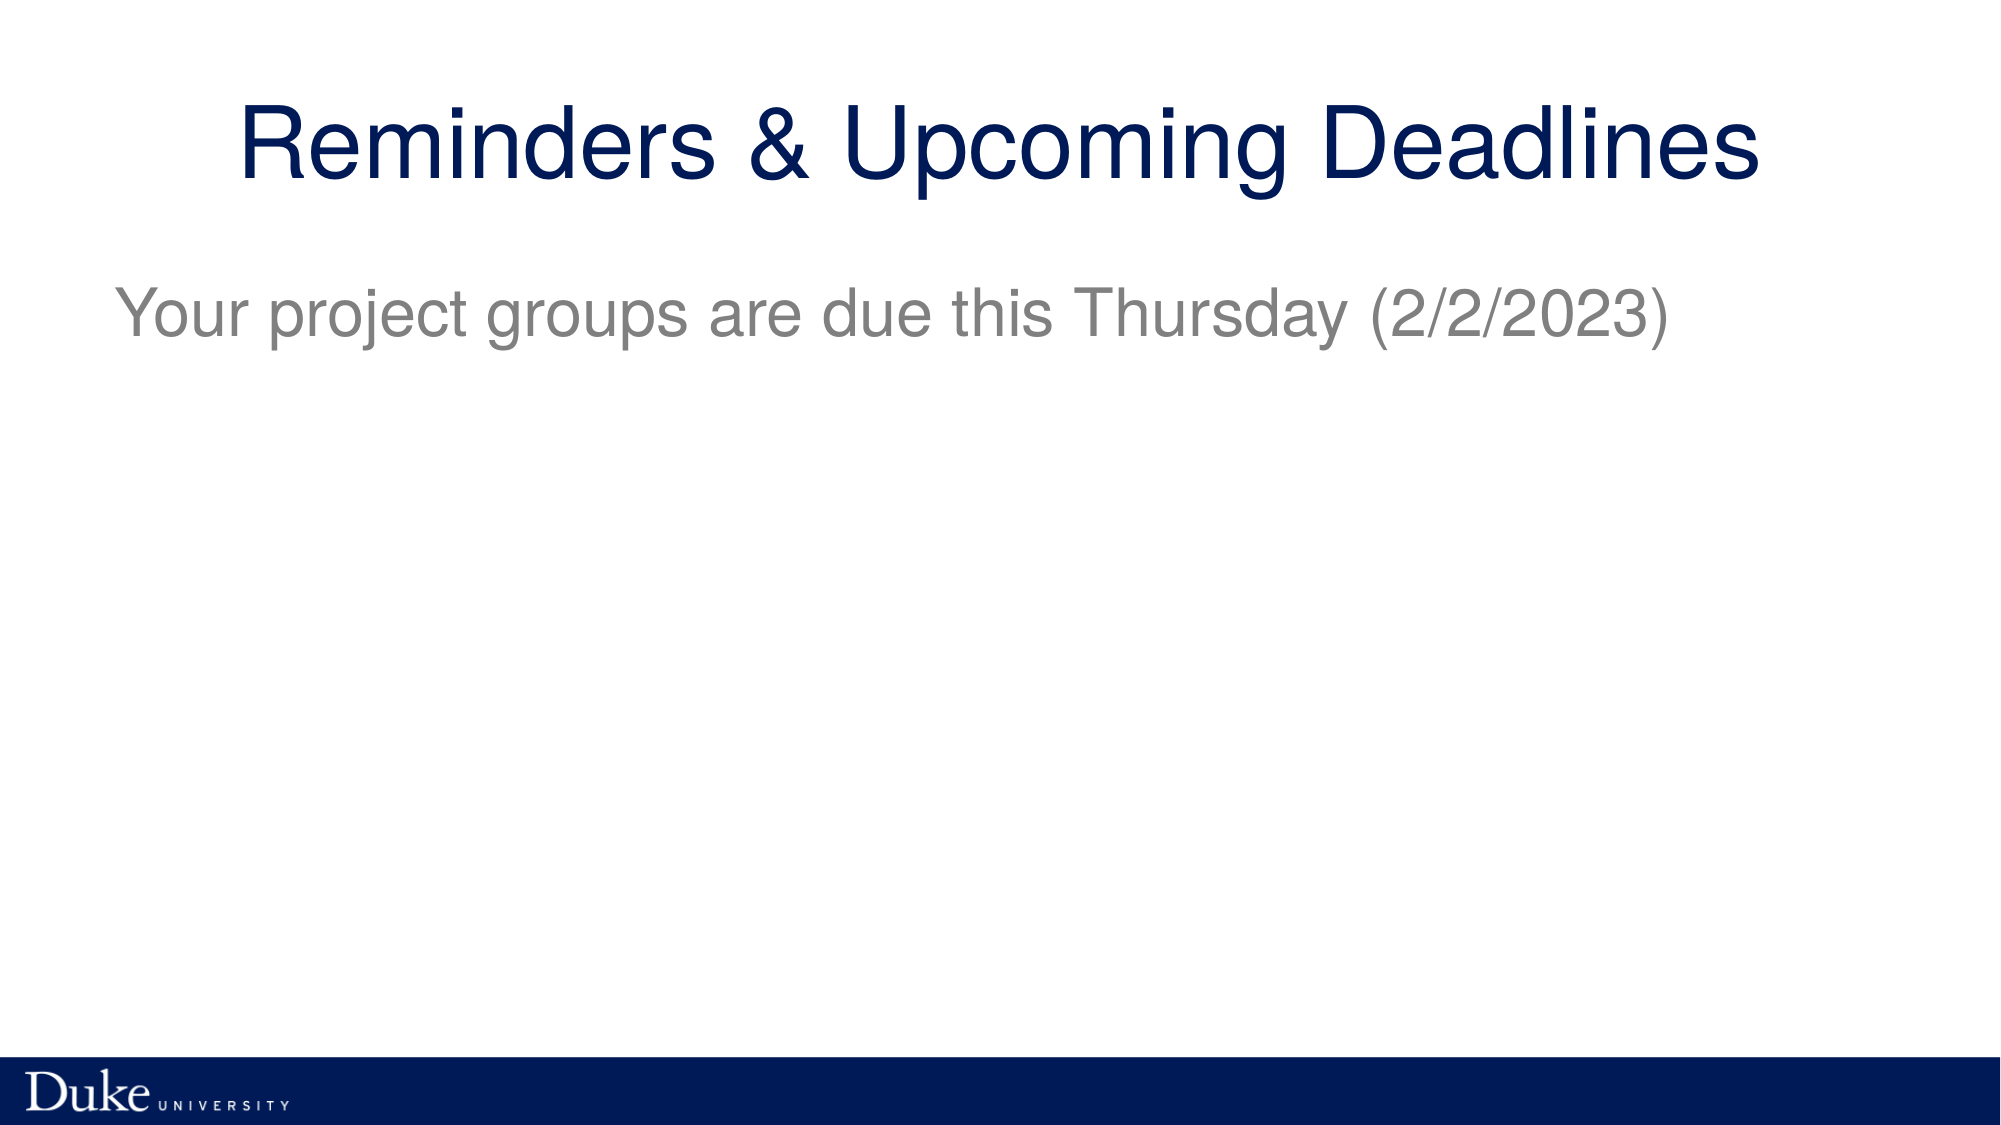

# Reminders & Upcoming Deadlines
Your project groups are due this Thursday (2/2/2023)